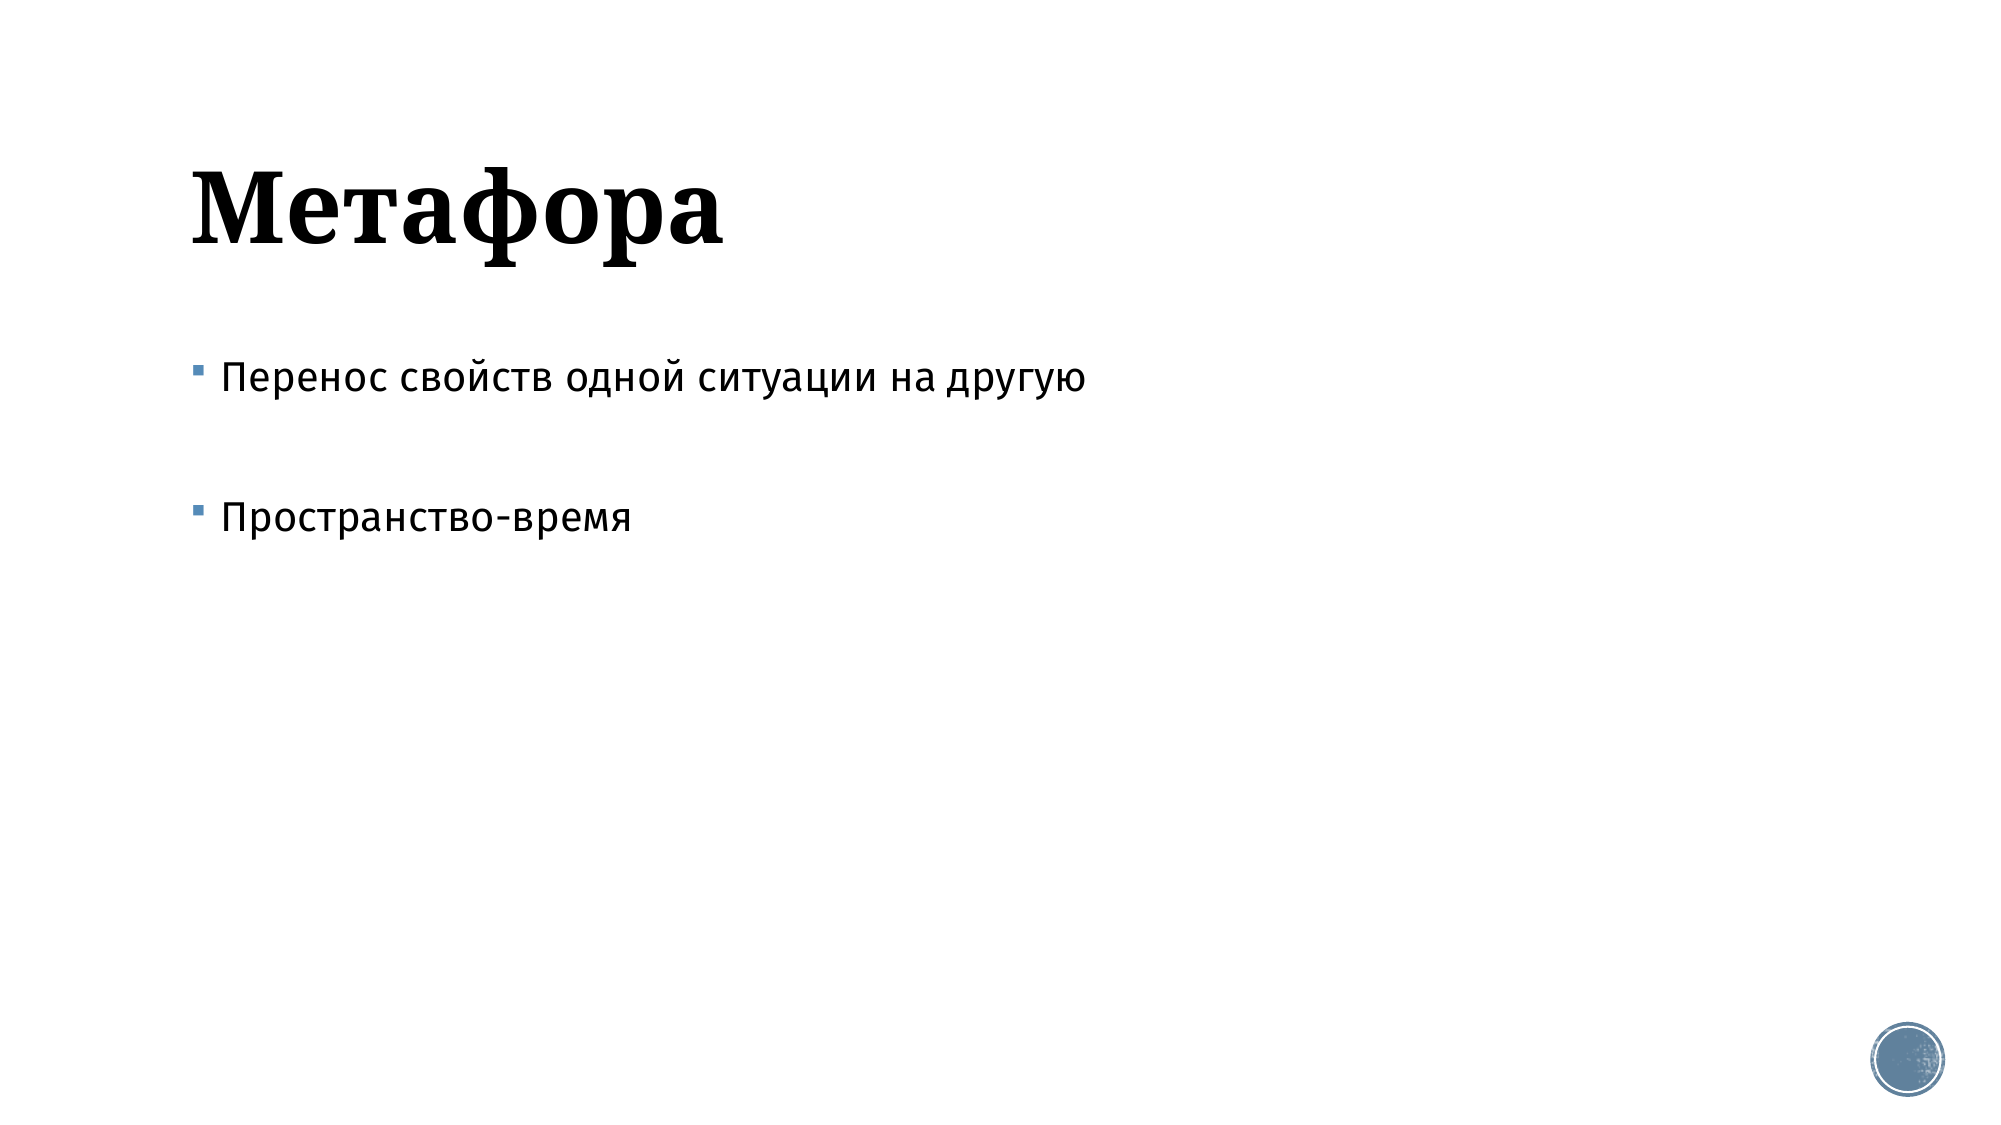

# Метафора
Перенос свойств одной ситуации на другую

Пространство-время